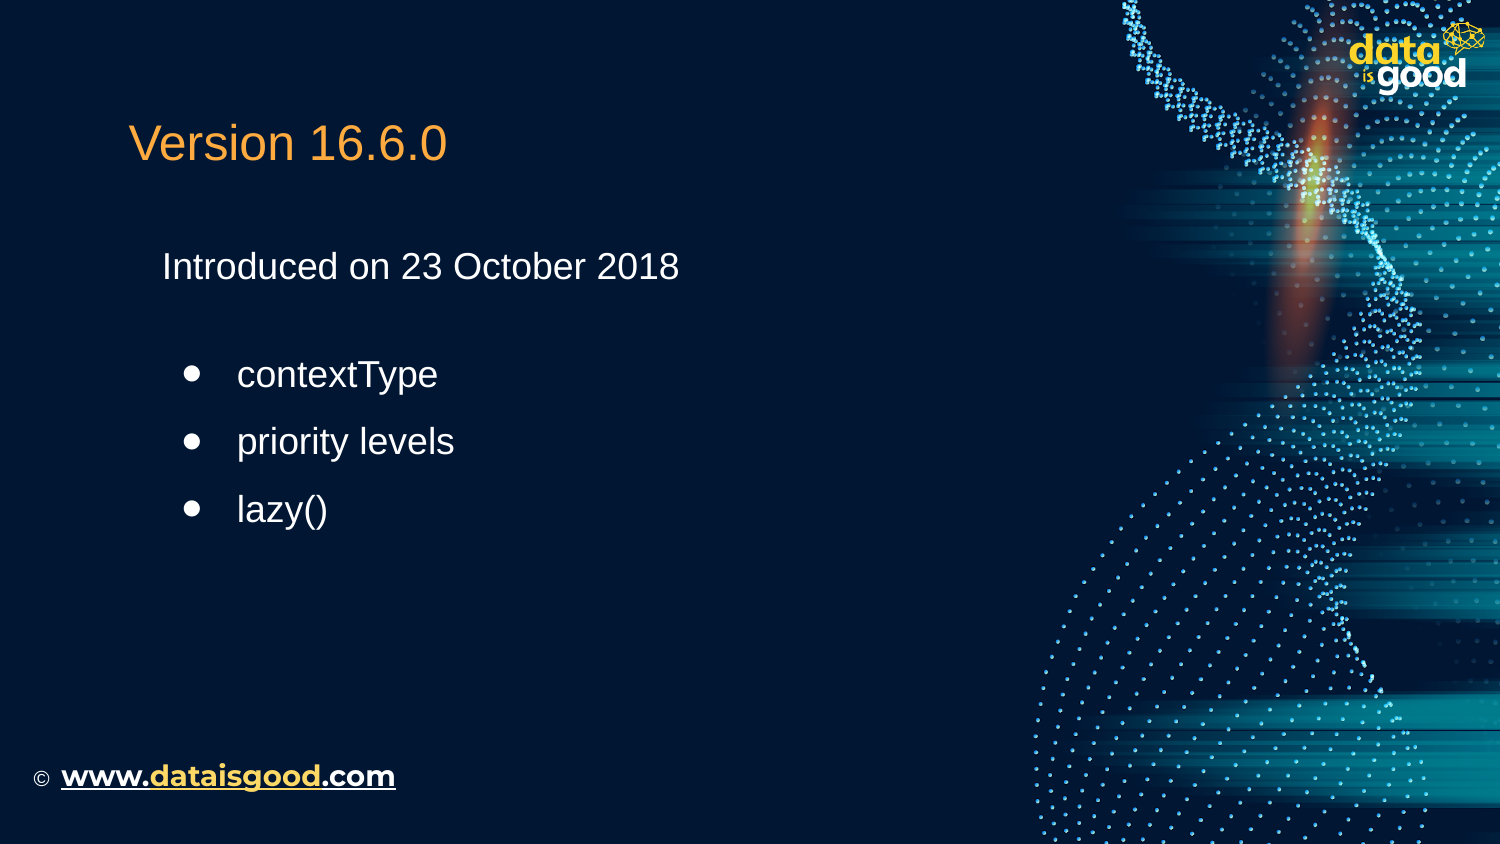

# Version 16.6.0
Introduced on 23 October 2018
contextType
priority levels
lazy()